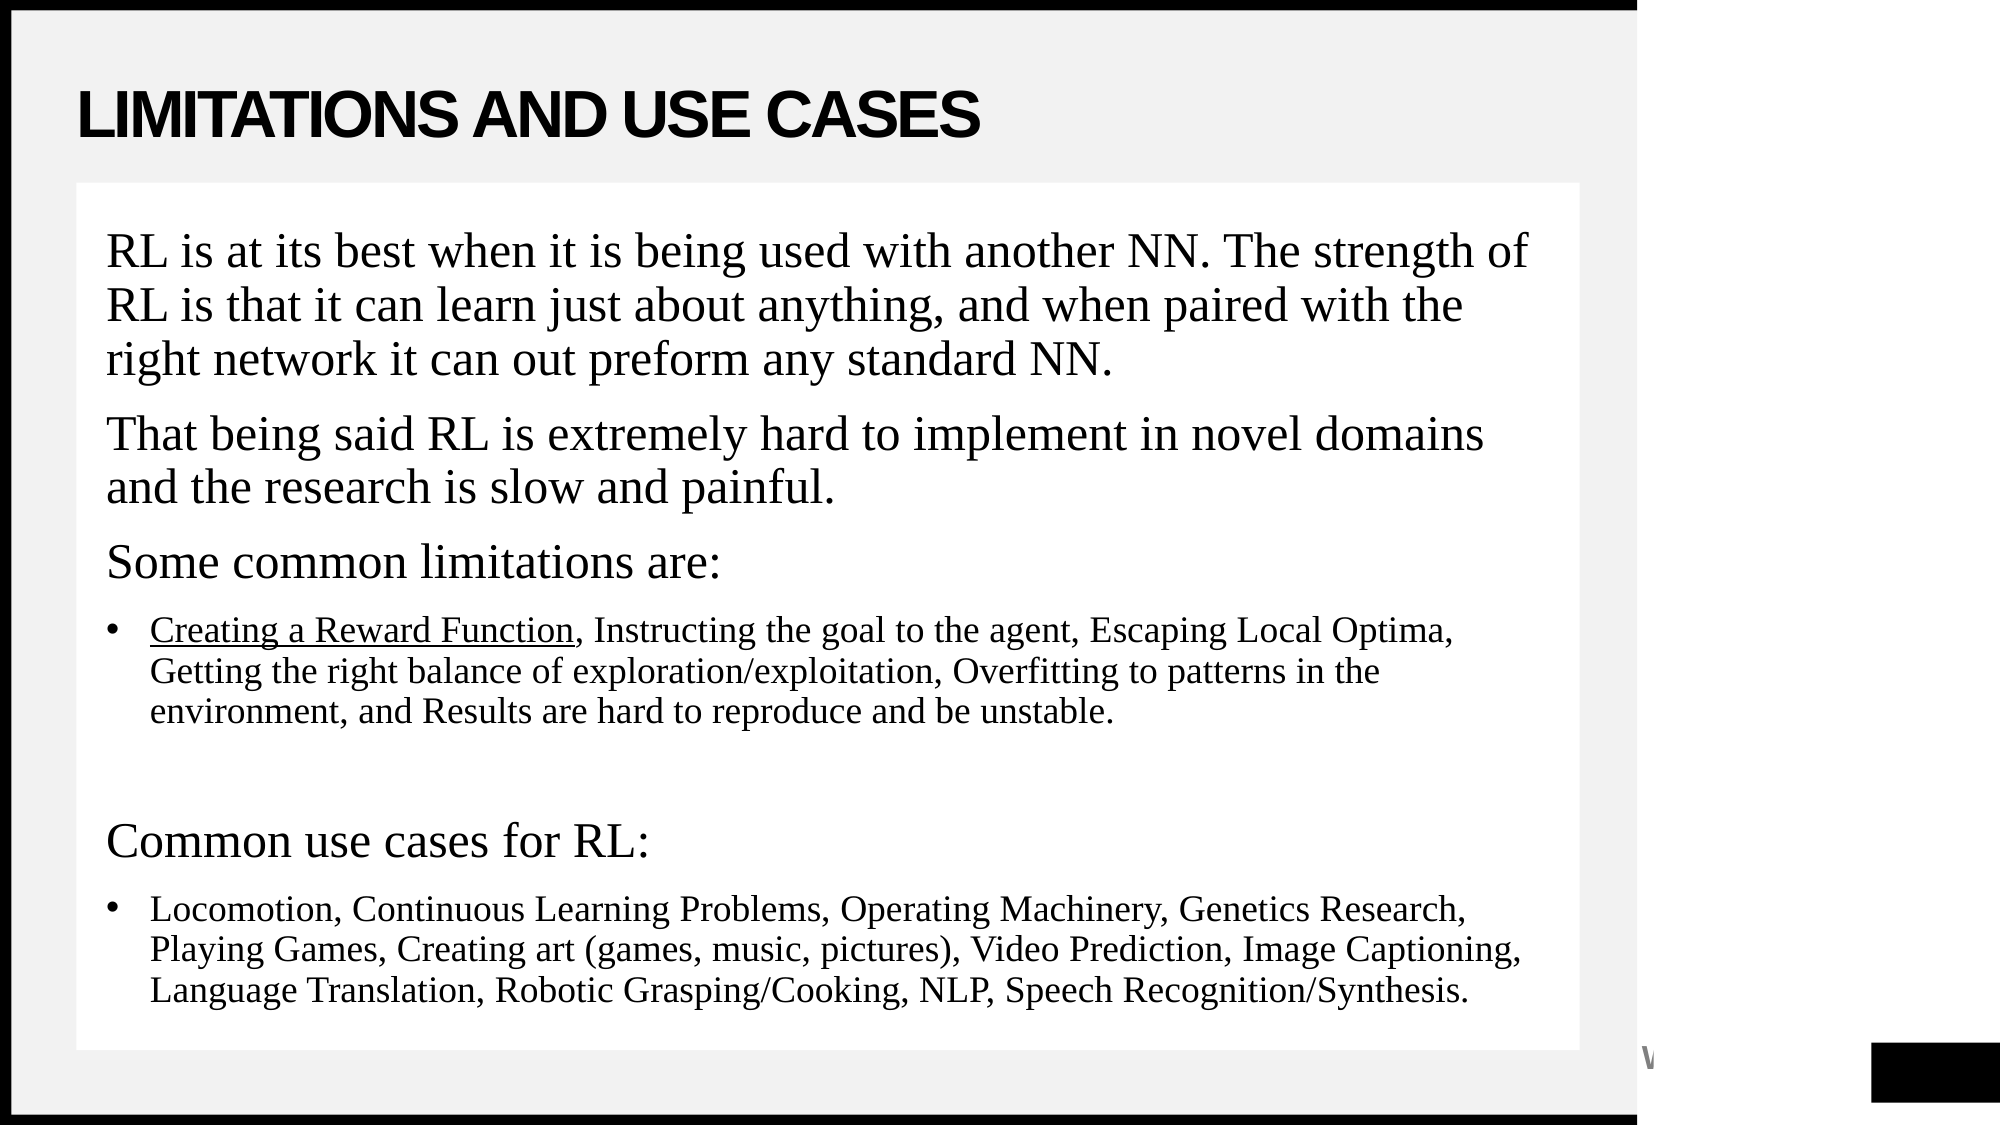

# Limitations and use cases
RL is at its best when it is being used with another NN. The strength of RL is that it can learn just about anything, and when paired with the right network it can out preform any standard NN.
That being said RL is extremely hard to implement in novel domains and the research is slow and painful.
Some common limitations are:
Creating a Reward Function, Instructing the goal to the agent, Escaping Local Optima, Getting the right balance of exploration/exploitation, Overfitting to patterns in the environment, and Results are hard to reproduce and be unstable.

Common use cases for RL:
Locomotion, Continuous Learning Problems, Operating Machinery, Genetics Research, Playing Games, Creating art (games, music, pictures), Video Prediction, Image Captioning, Language Translation, Robotic Grasping/Cooking, NLP, Speech Recognition/Synthesis.